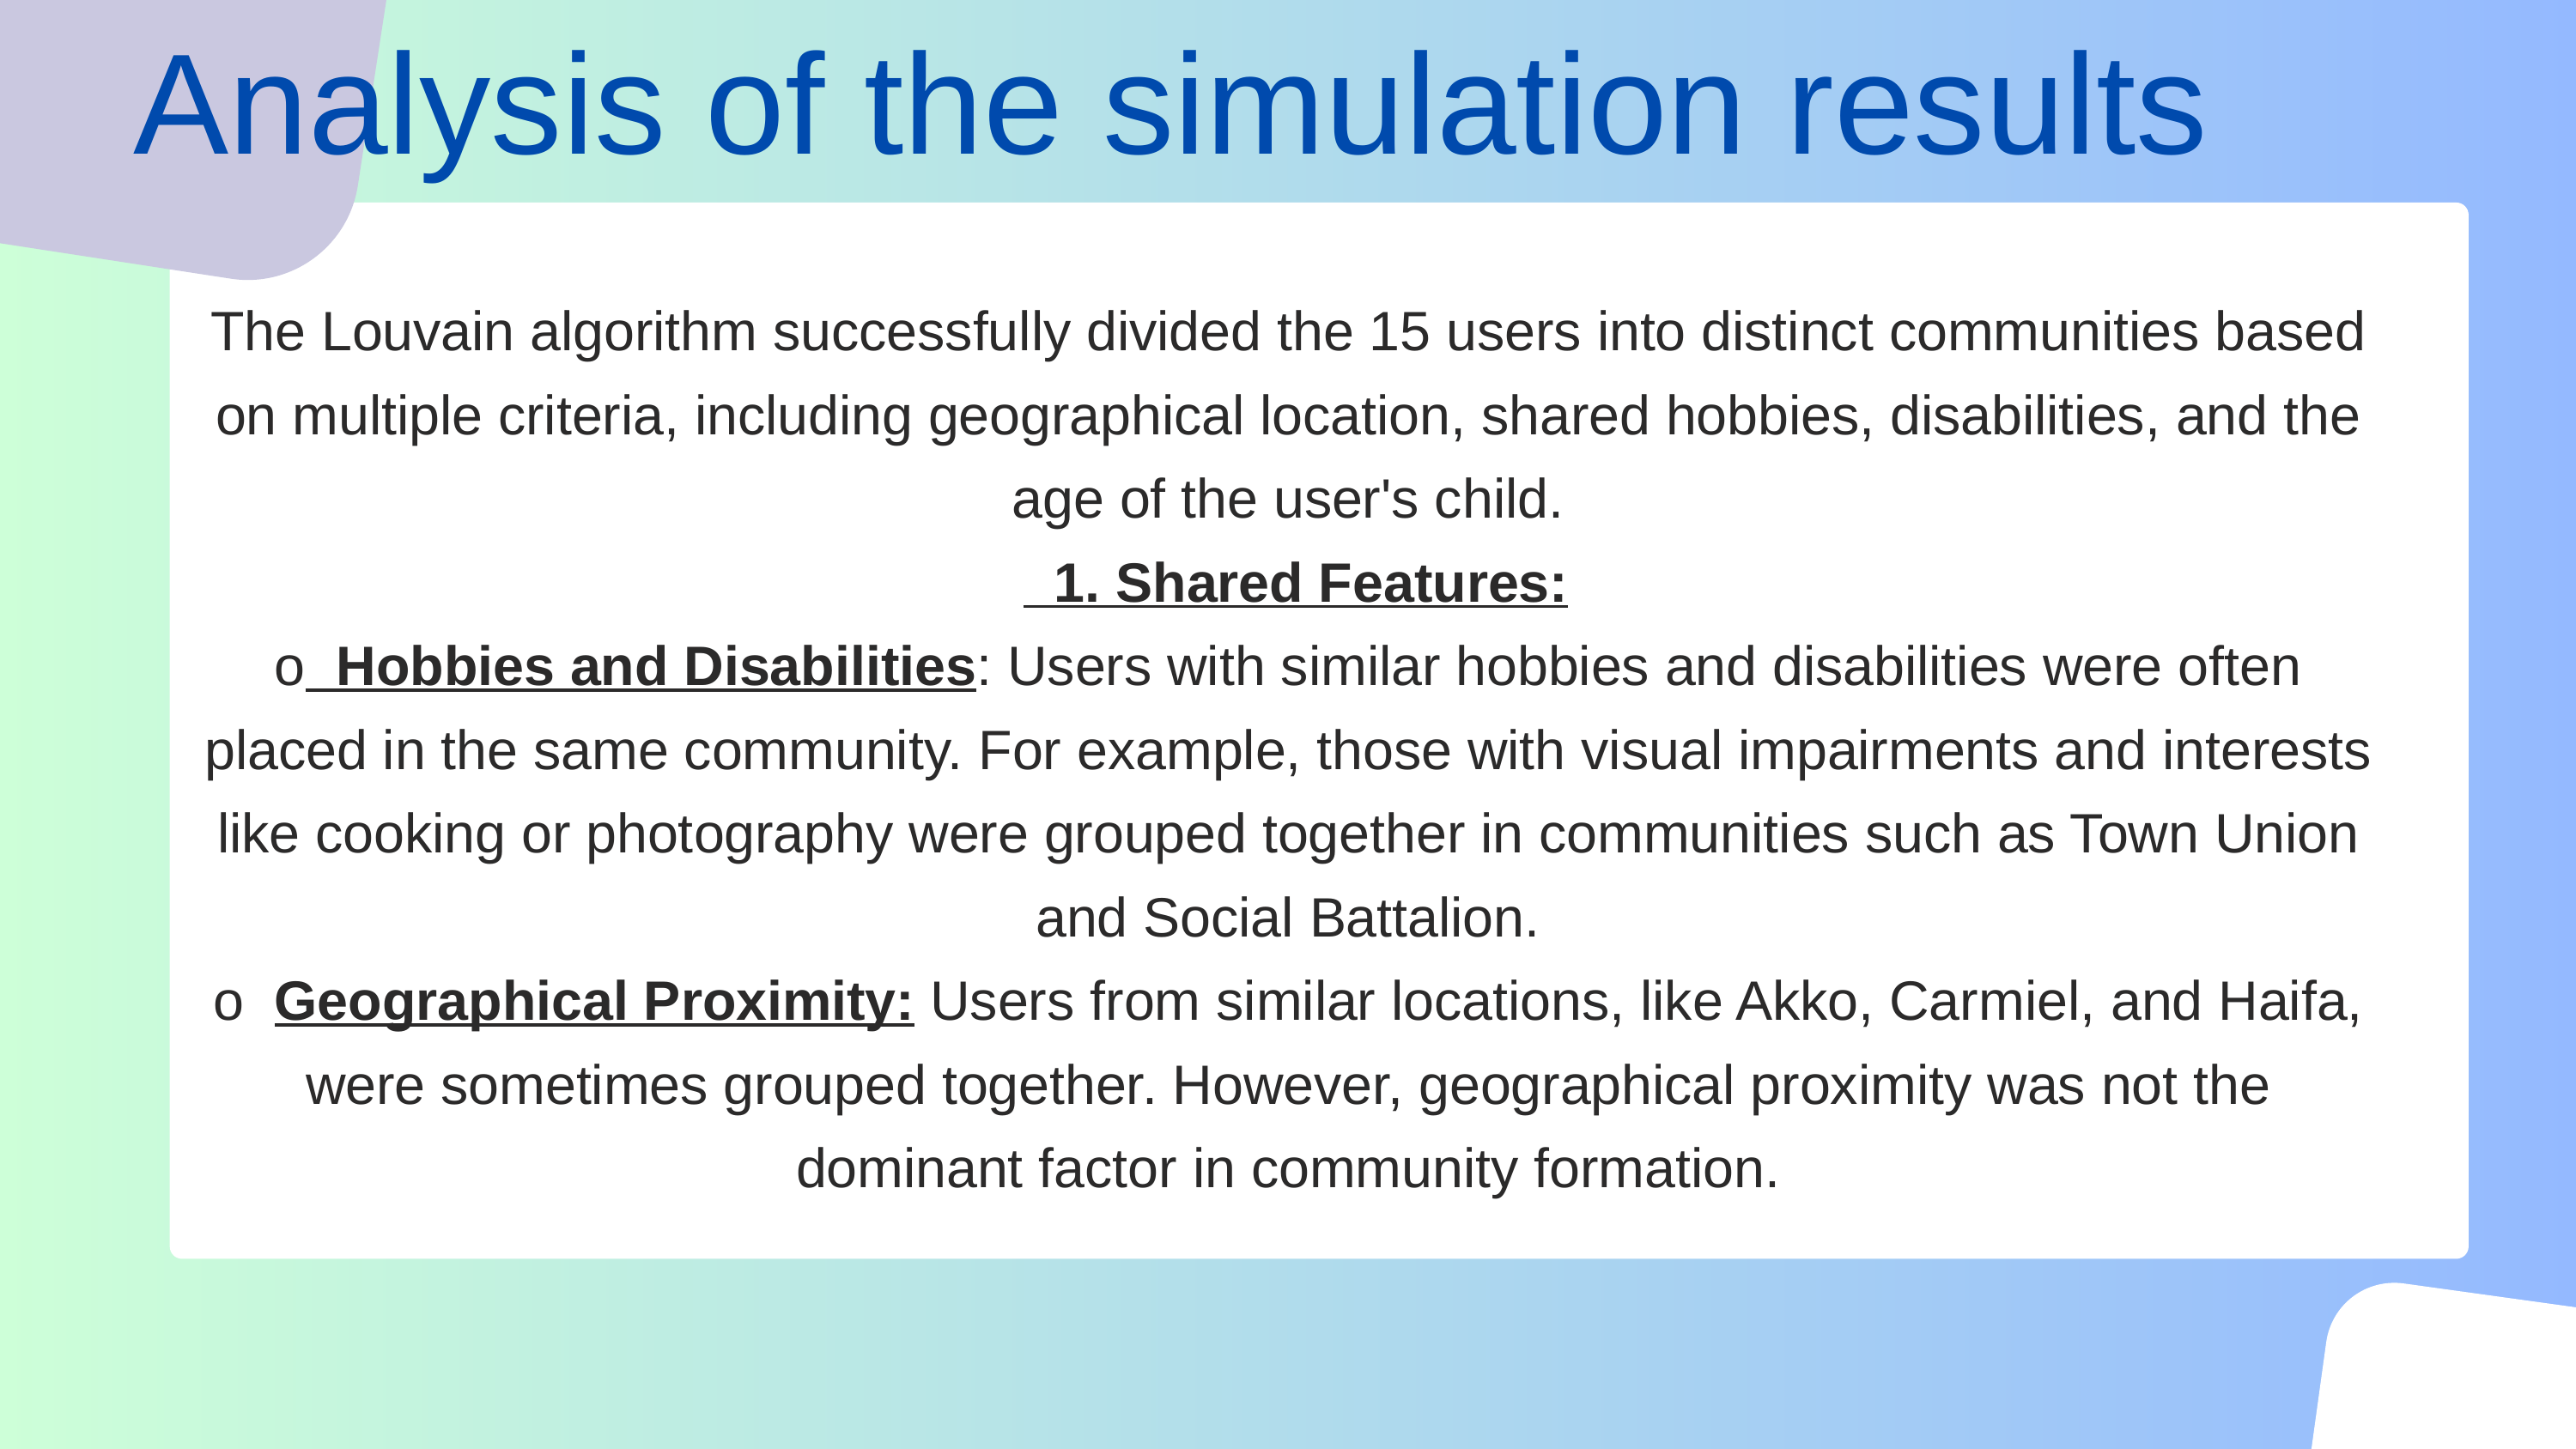

Analysis of the simulation results

The Louvain algorithm successfully divided the 15 users into distinct communities based on multiple criteria, including geographical location, shared hobbies, disabilities, and the age of the user's child.
   1. Shared Features:
o  Hobbies and Disabilities: Users with similar hobbies and disabilities were often placed in the same community. For example, those with visual impairments and interests like cooking or photography were grouped together in communities such as Town Union and Social Battalion.
o  Geographical Proximity: Users from similar locations, like Akko, Carmiel, and Haifa, were sometimes grouped together. However, geographical proximity was not the dominant factor in community formation.